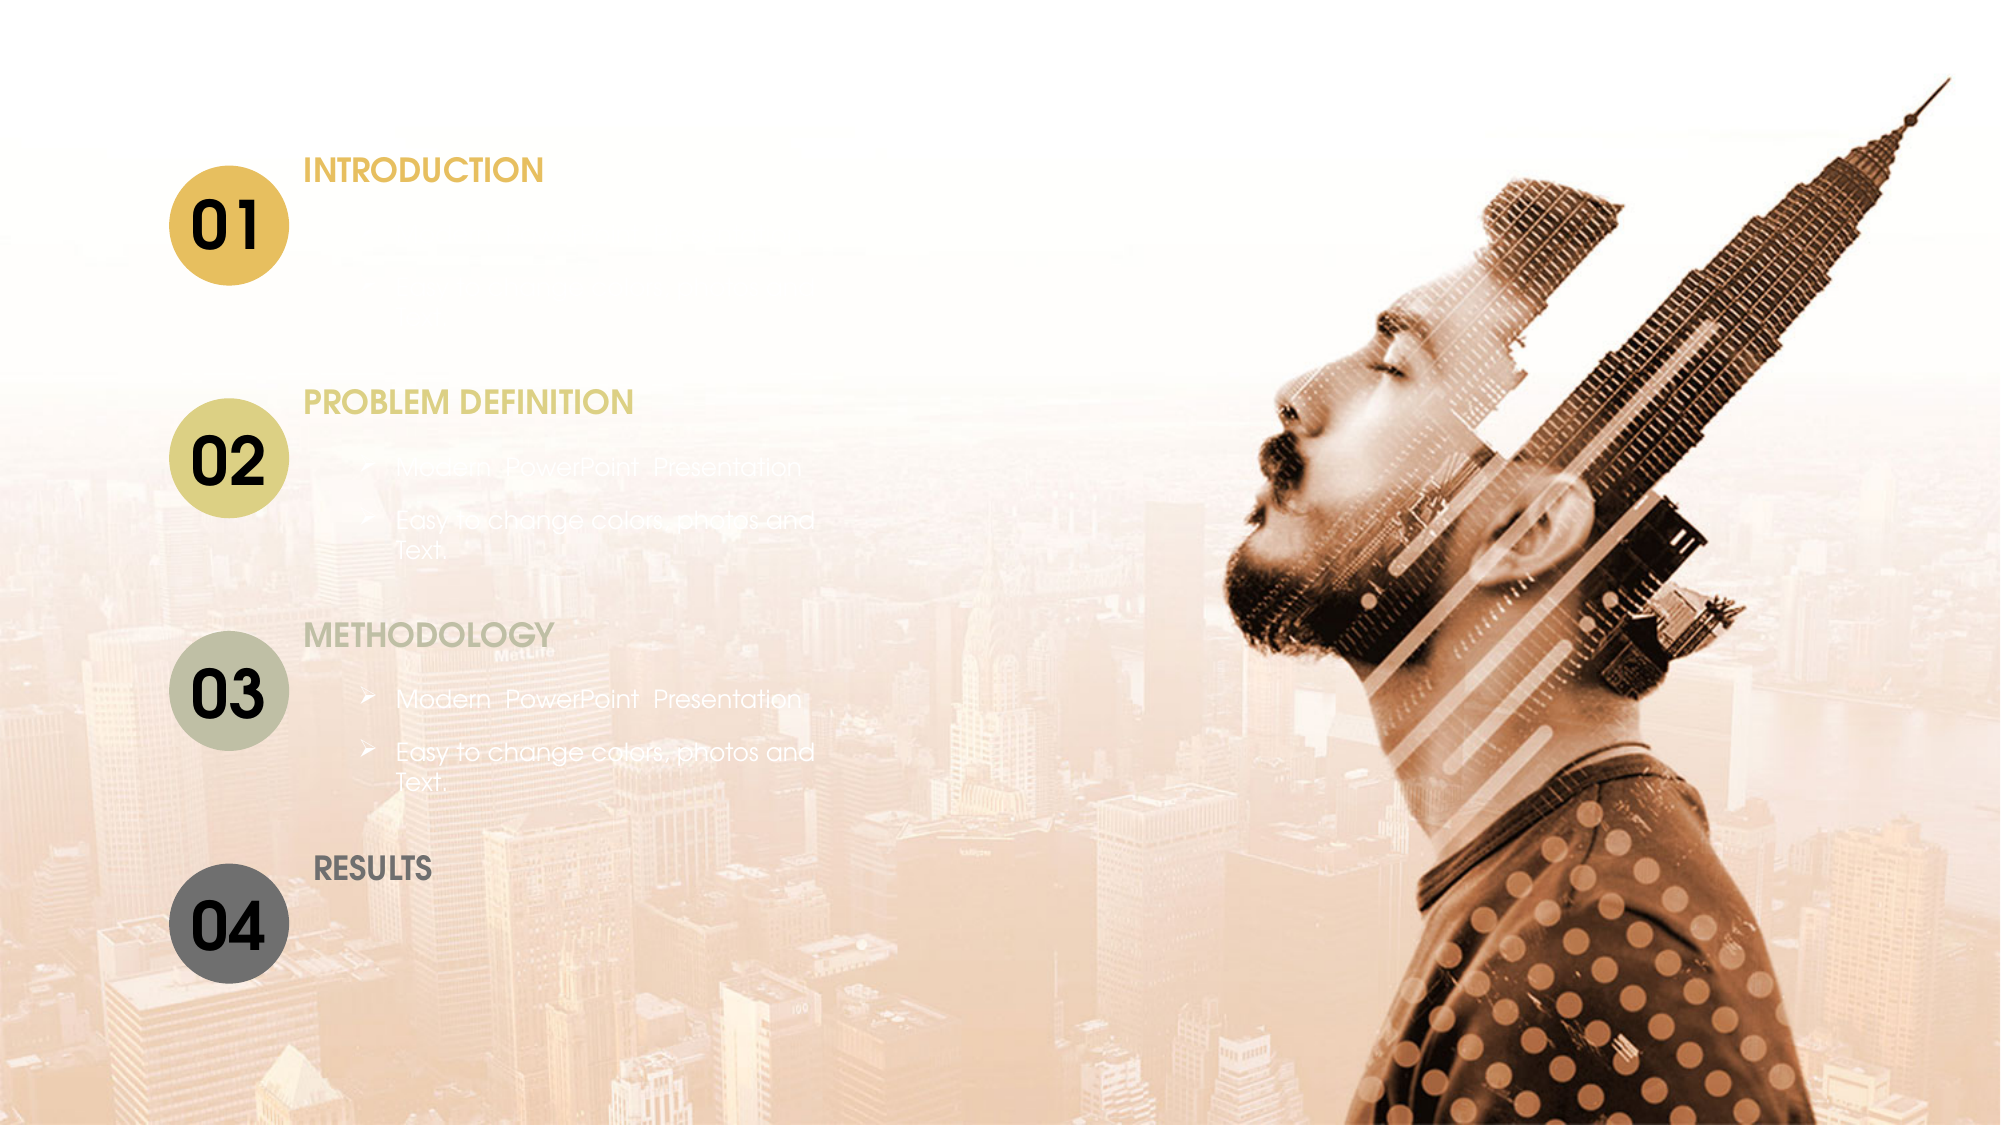

INTRODUCTION
Modern  PowerPoint  Presentation
Easy to change colors, photos and Text.

01
PROBLEM DEFINITION
Modern  PowerPoint  Presentation
Easy to change colors, photos and Text.

02
METHODOLOGY
Modern  PowerPoint  Presentation
Easy to change colors, photos and Text.

03
 RESULTS

04